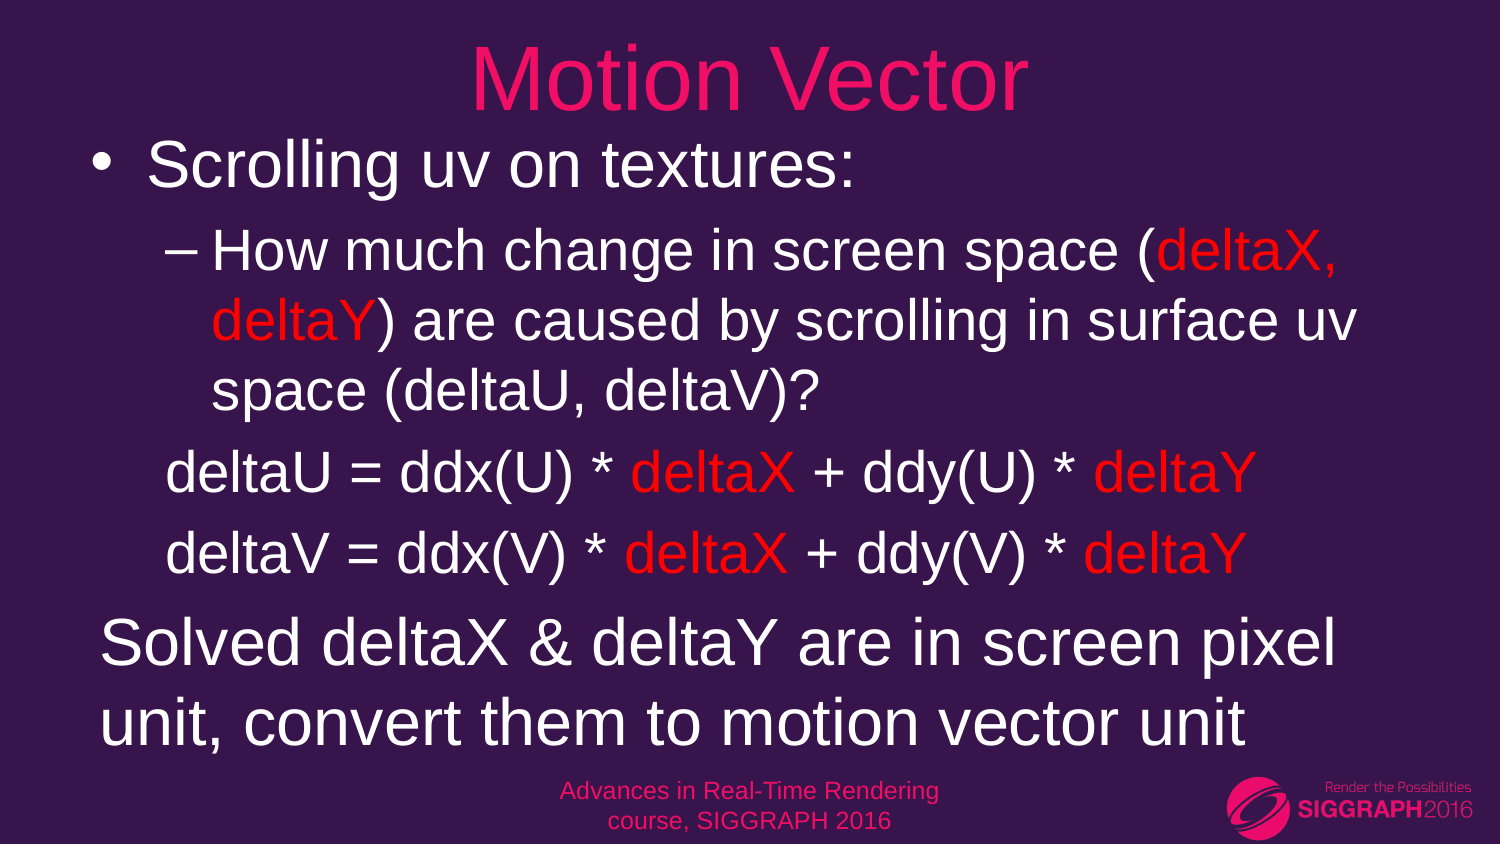

# Motion Vector
Scrolling uv on textures:
How much change in screen space (deltaX, deltaY) are caused by scrolling in surface uv space (deltaU, deltaV)?
deltaU = ddx(U) * deltaX + ddy(U) * deltaY
deltaV = ddx(V) * deltaX + ddy(V) * deltaY
Solved deltaX & deltaY are in screen pixel unit, convert them to motion vector unit
Advances in Real-Time Rendering course, SIGGRAPH 2016